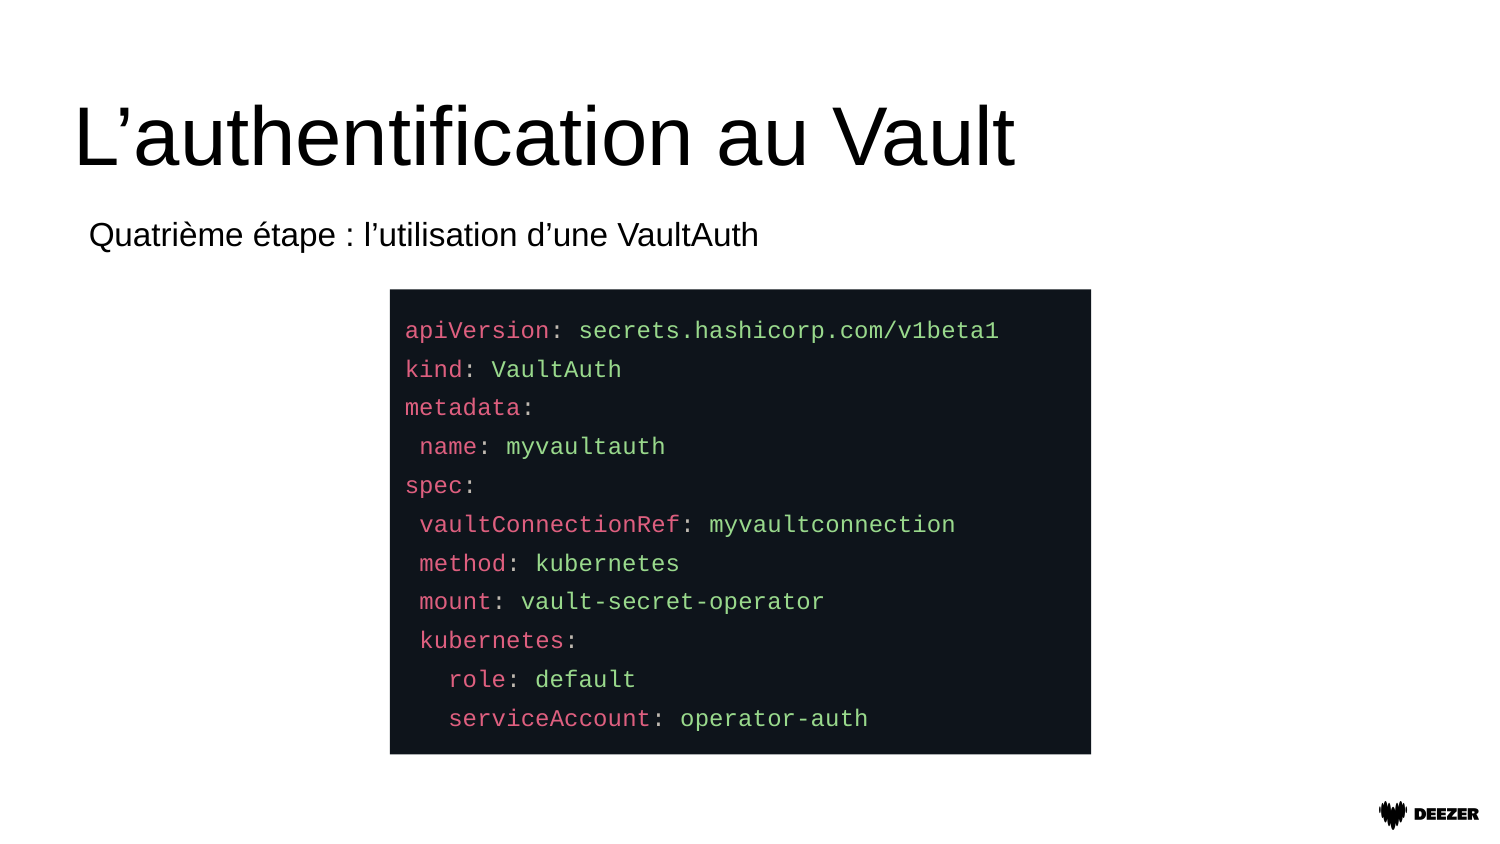

# L’authentification au Vault
Quatrième étape : l’utilisation d’une VaultAuth

apiVersion: secrets.hashicorp.com/v1beta1
kind: VaultAuth
metadata:
 name: myvaultauth
spec:
 vaultConnectionRef: myvaultconnection
 method: kubernetes
 mount: vault-secret-operator
 kubernetes:
   role: default
   serviceAccount: operator-auth